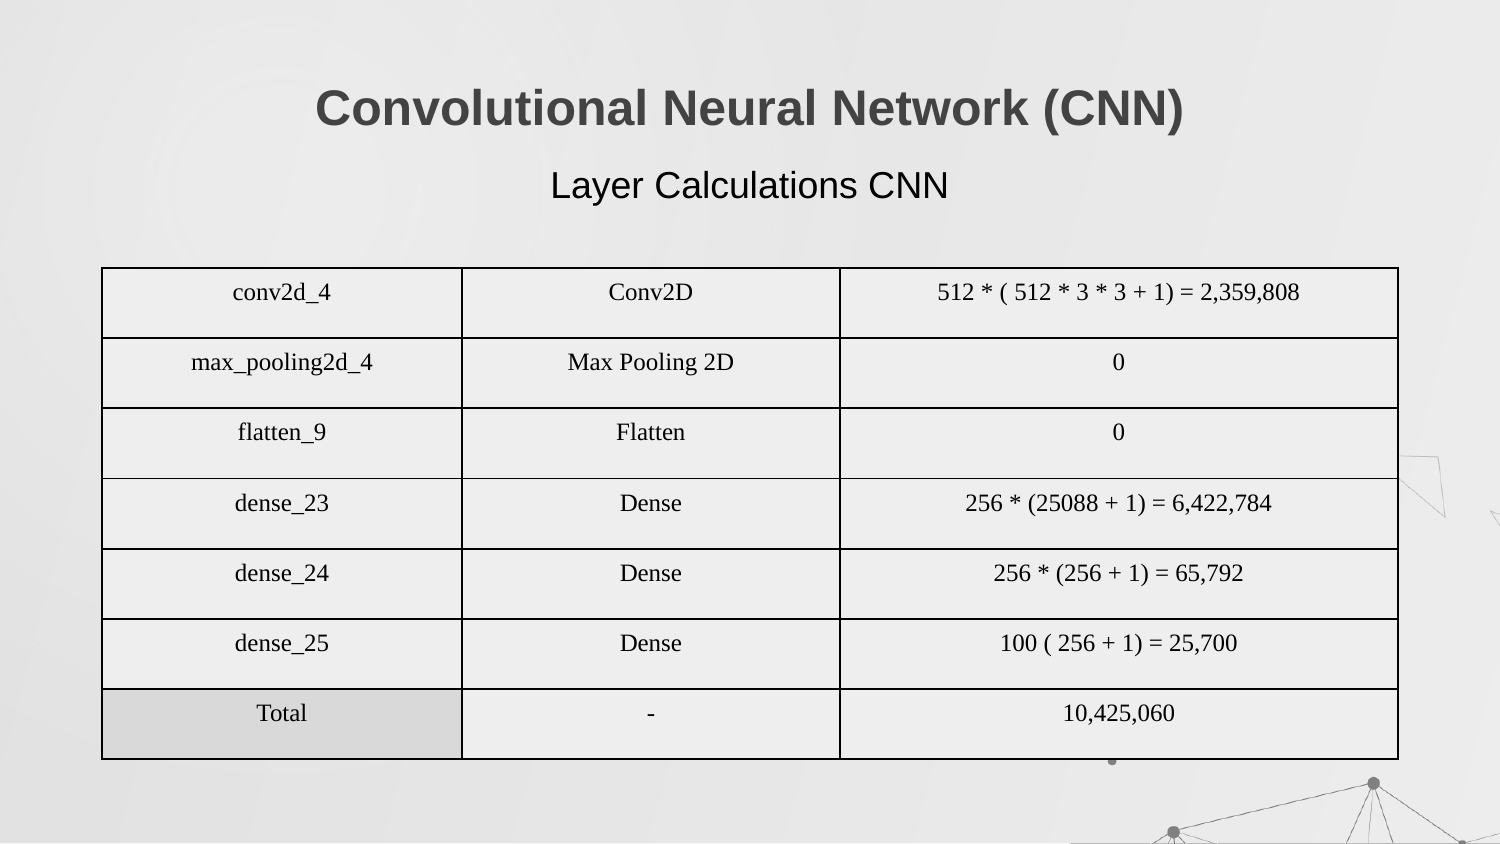

# Convolutional Neural Network (CNN)
Layer Calculations CNN
| conv2d\_4 | Conv2D | 512 \* ( 512 \* 3 \* 3 + 1) = 2,359,808 |
| --- | --- | --- |
| max\_pooling2d\_4 | Max Pooling 2D | 0 |
| flatten\_9 | Flatten | 0 |
| dense\_23 | Dense | 256 \* (25088 + 1) = 6,422,784 |
| dense\_24 | Dense | 256 \* (256 + 1) = 65,792 |
| dense\_25 | Dense | 100 ( 256 + 1) = 25,700 |
| Total | - | 10,425,060 |